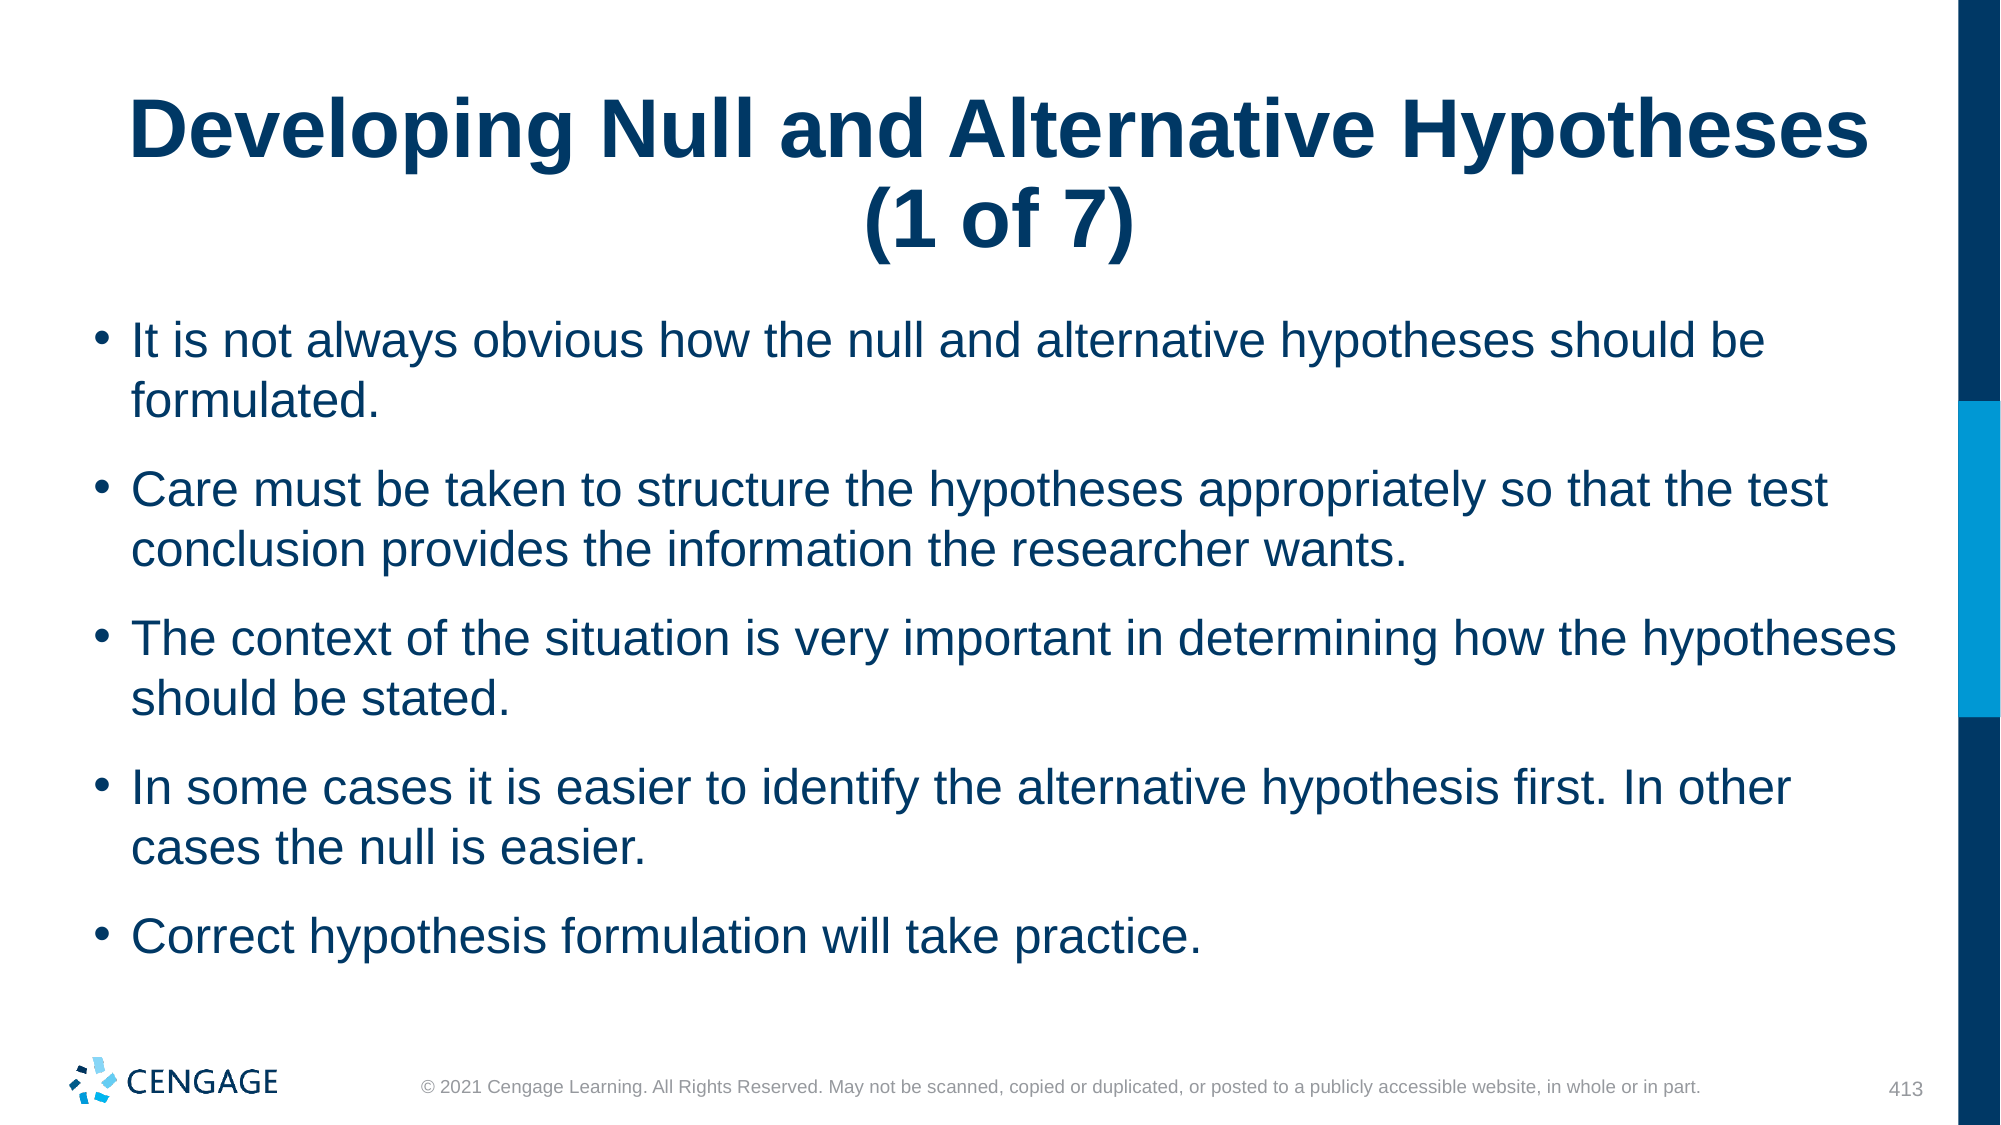

# Developing Null and Alternative Hypotheses (1 of 7)
It is not always obvious how the null and alternative hypotheses should be formulated.
Care must be taken to structure the hypotheses appropriately so that the test conclusion provides the information the researcher wants.
The context of the situation is very important in determining how the hypotheses should be stated.
In some cases it is easier to identify the alternative hypothesis first. In other cases the null is easier.
Correct hypothesis formulation will take practice.